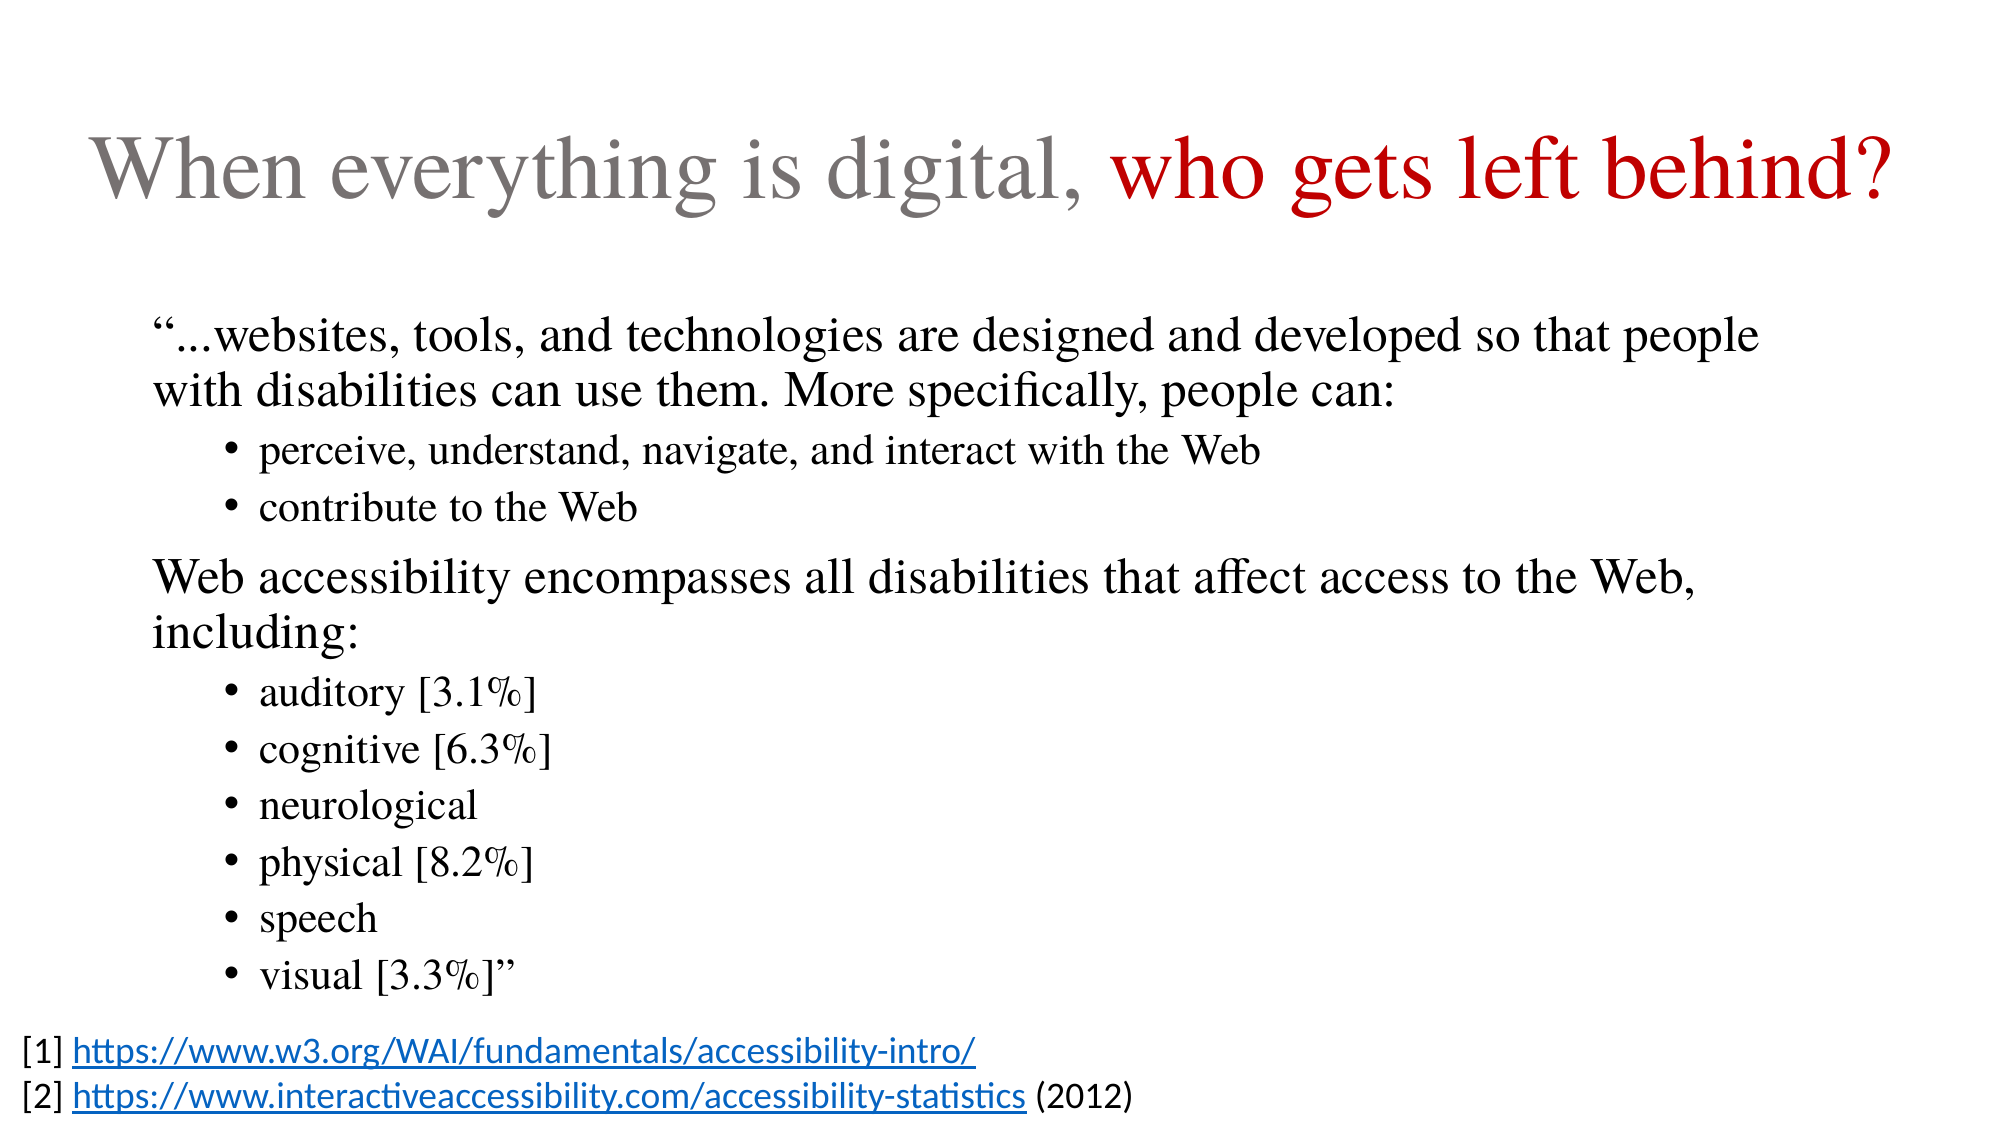

# When everything is digital, who gets left behind?
“...websites, tools, and technologies are designed and developed so that people with disabilities can use them. More specifically, people can:
perceive, understand, navigate, and interact with the Web
contribute to the Web
Web accessibility encompasses all disabilities that affect access to the Web, including:
auditory [3.1%]
cognitive [6.3%]
neurological
physical [8.2%]
speech
visual [3.3%]”
[1] https://www.w3.org/WAI/fundamentals/accessibility-intro/
[2] https://www.interactiveaccessibility.com/accessibility-statistics (2012)